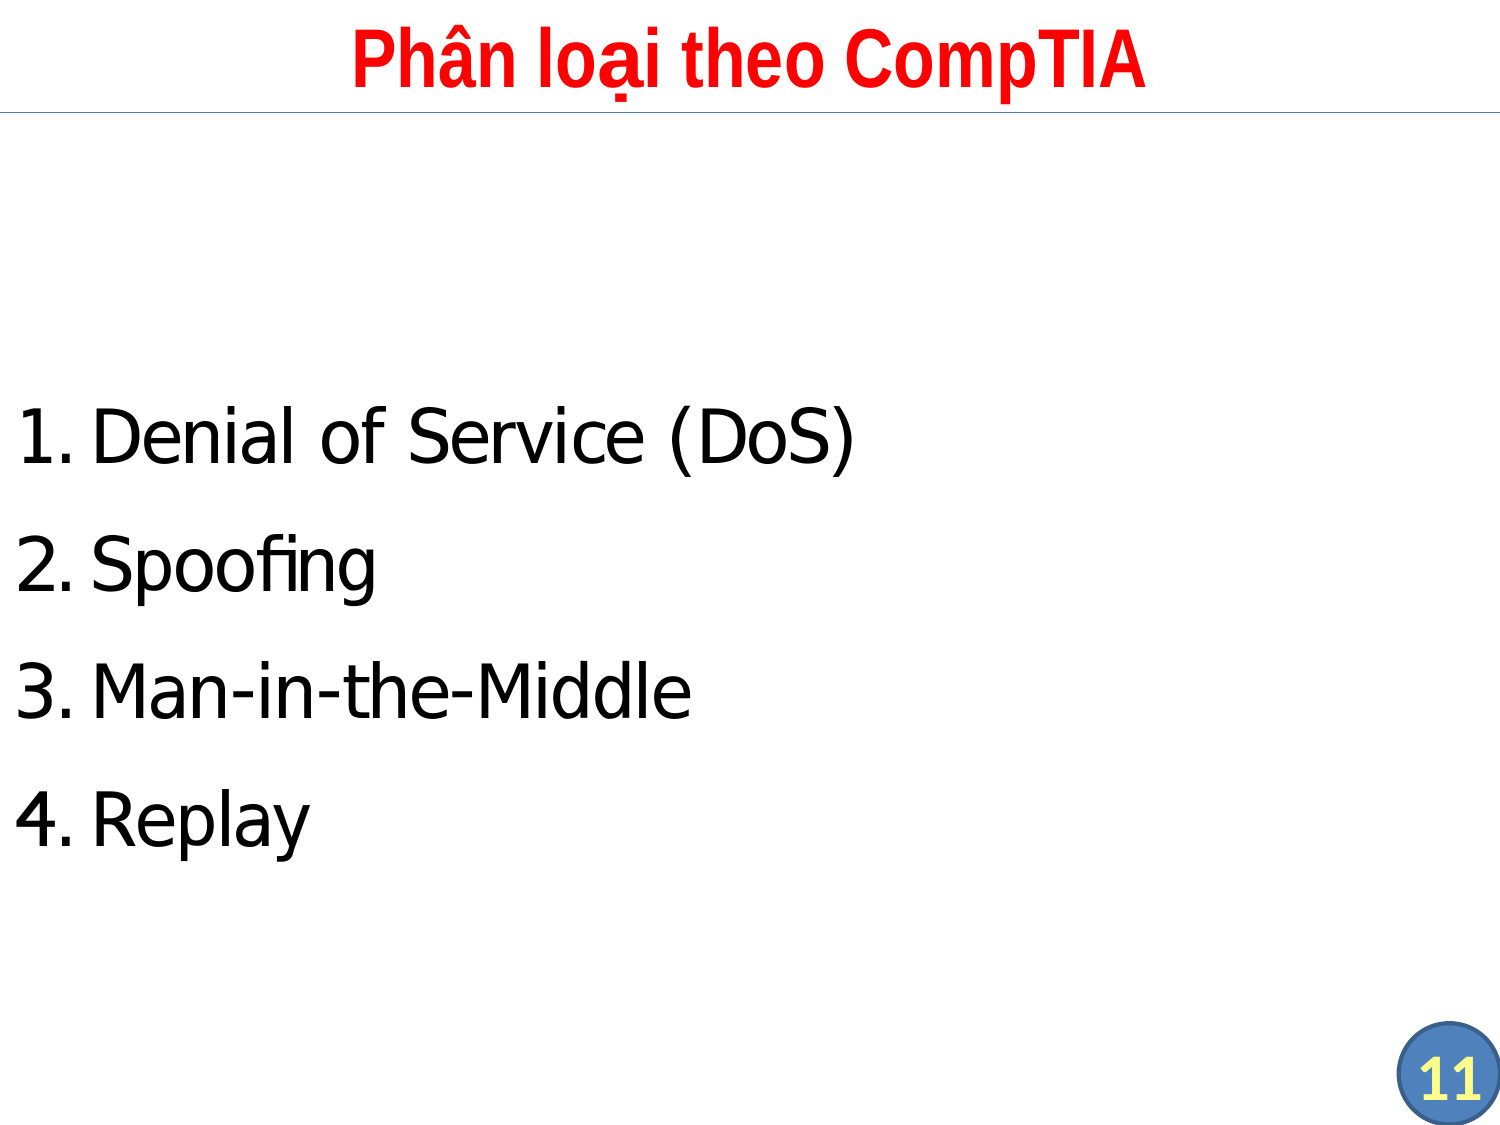

# Phân loại theo CompTIA
Denial of Service (DoS)
Spoofing
Man-in-the-Middle
Replay
11